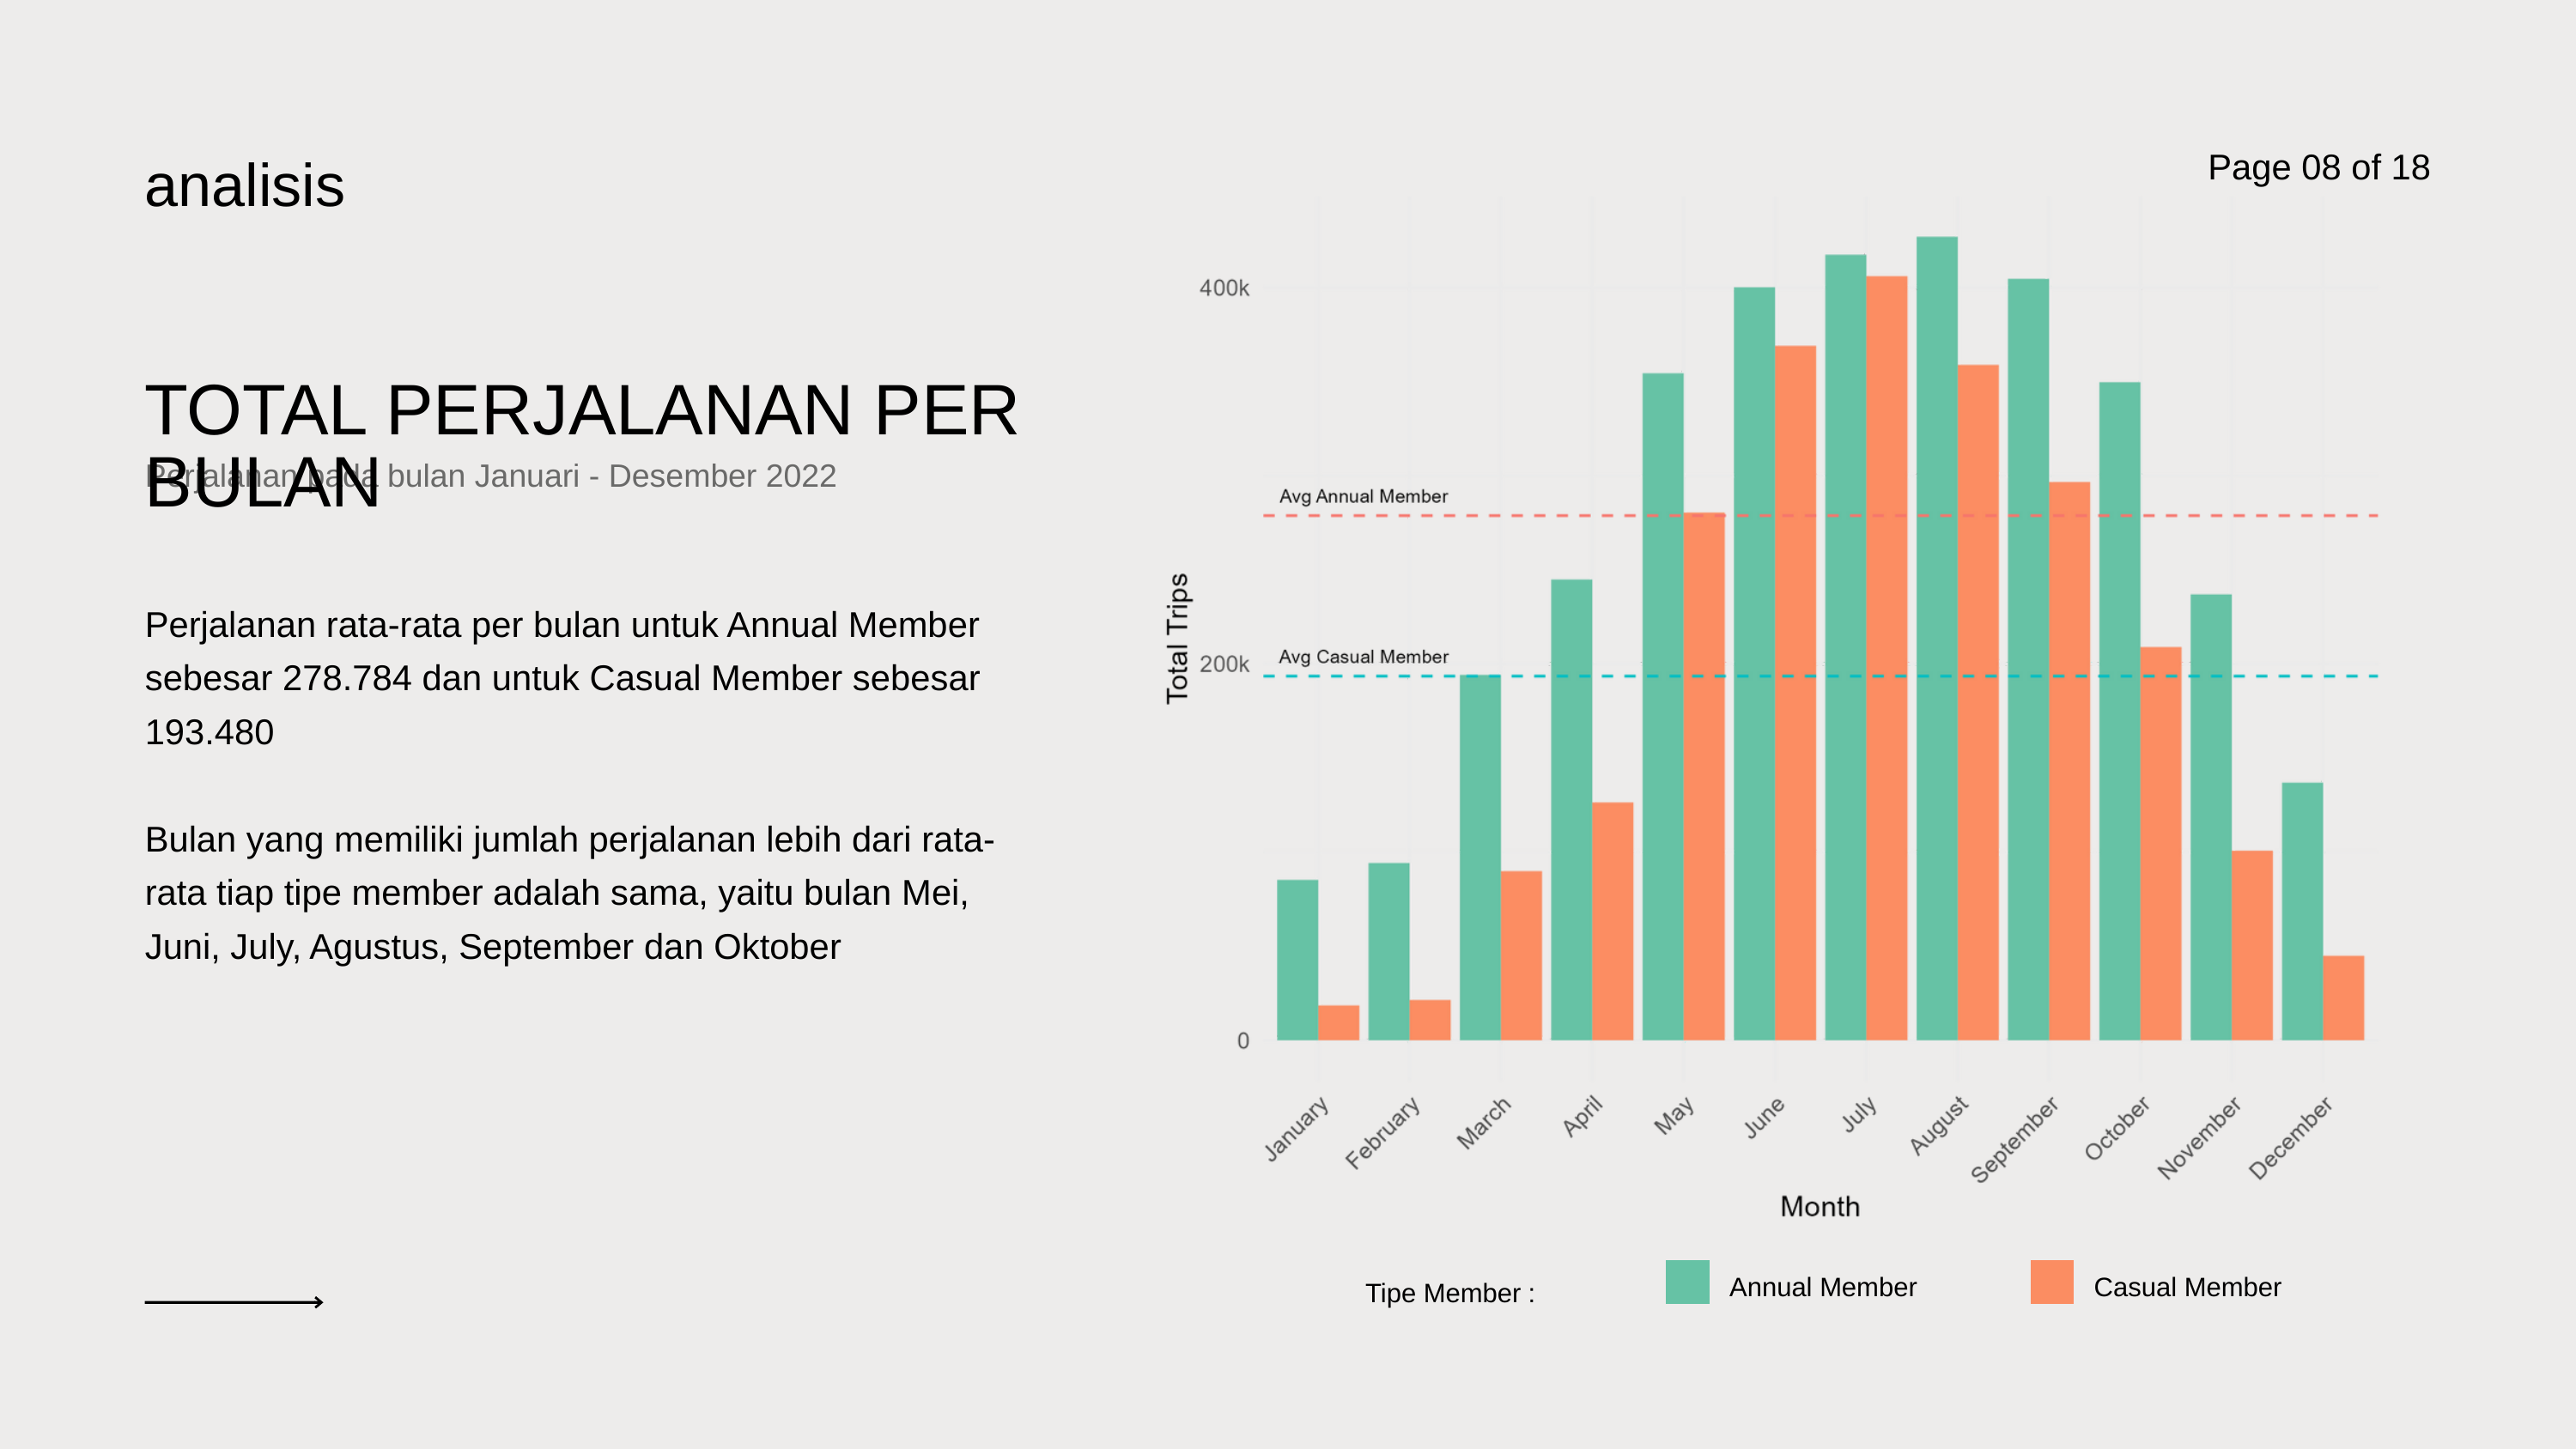

analisis
Page 08 of 18

TOTAL PERJALANAN PER BULAN
Perjalanan pada bulan Januari - Desember 2022
Perjalanan rata-rata per bulan untuk Annual Member sebesar 278.784 dan untuk Casual Member sebesar 193.480

Bulan yang memiliki jumlah perjalanan lebih dari rata-rata tiap tipe member adalah sama, yaitu bulan Mei, Juni, July, Agustus, September dan Oktober

Annual Member
Casual Member
Tipe Member :